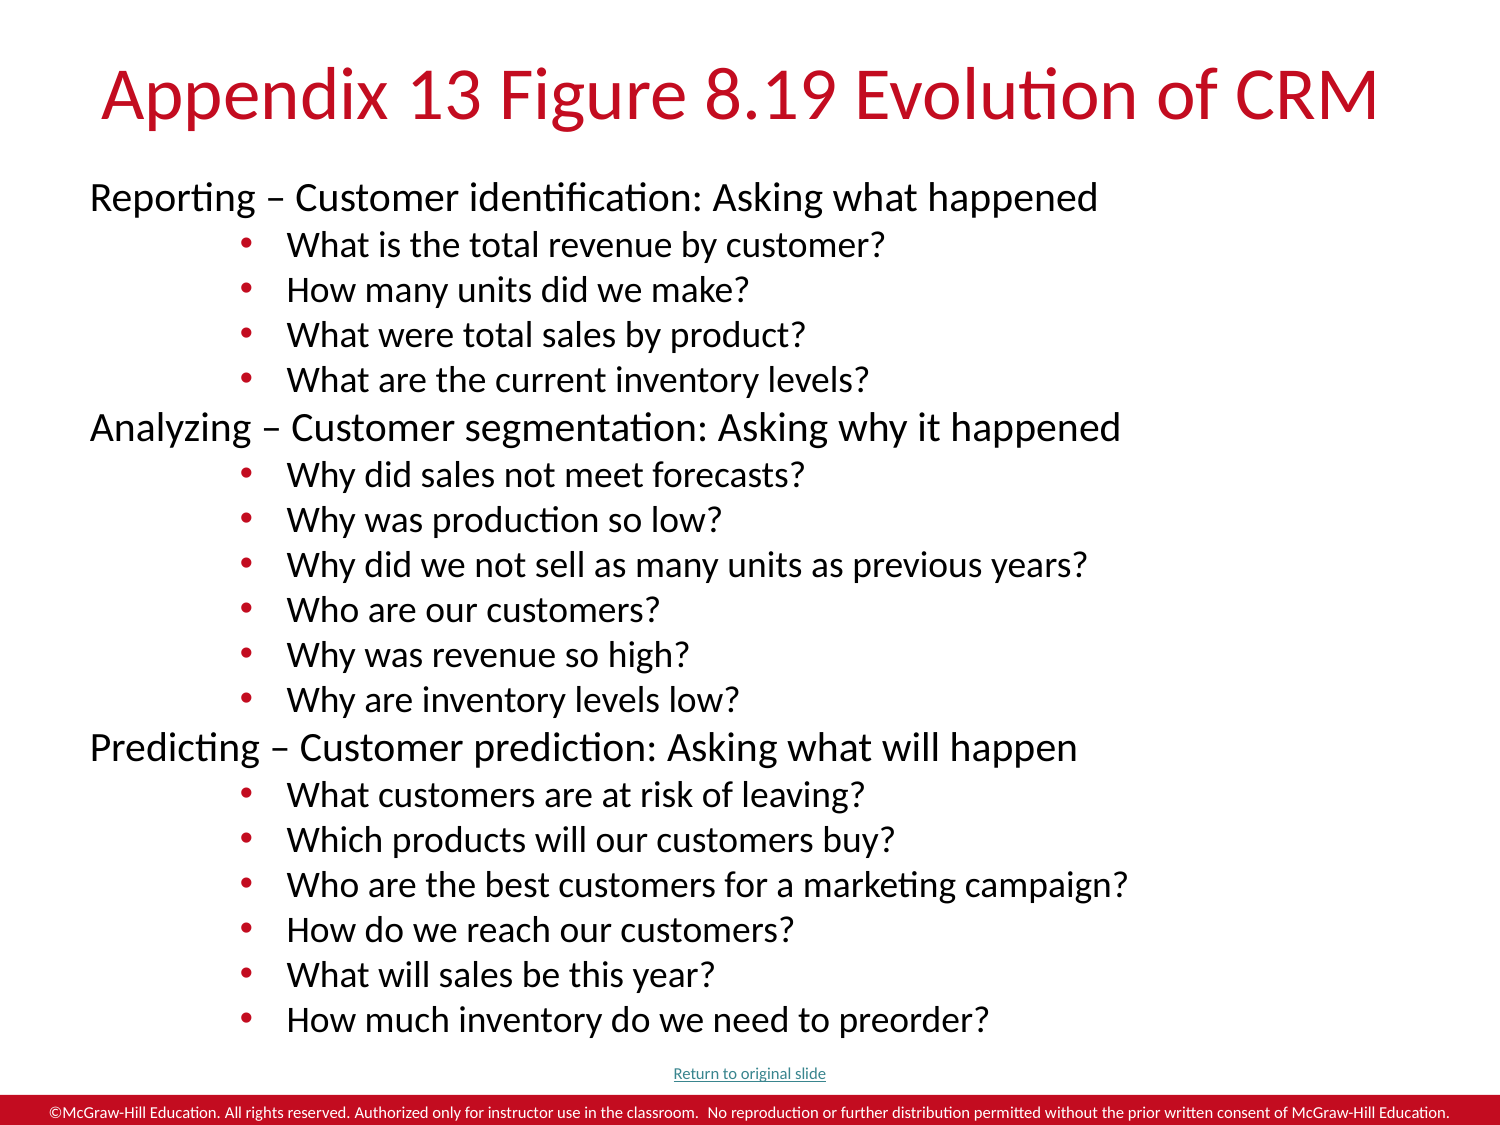

# Appendix 13 Figure 8.19 Evolution of CRM
Reporting – Customer identification: Asking what happened
What is the total revenue by customer?
How many units did we make?
What were total sales by product?
What are the current inventory levels?
Analyzing – Customer segmentation: Asking why it happened
Why did sales not meet forecasts?
Why was production so low?
Why did we not sell as many units as previous years?
Who are our customers?
Why was revenue so high?
Why are inventory levels low?
Predicting – Customer prediction: Asking what will happen
What customers are at risk of leaving?
Which products will our customers buy?
Who are the best customers for a marketing campaign?
How do we reach our customers?
What will sales be this year?
How much inventory do we need to preorder?
Return to original slide